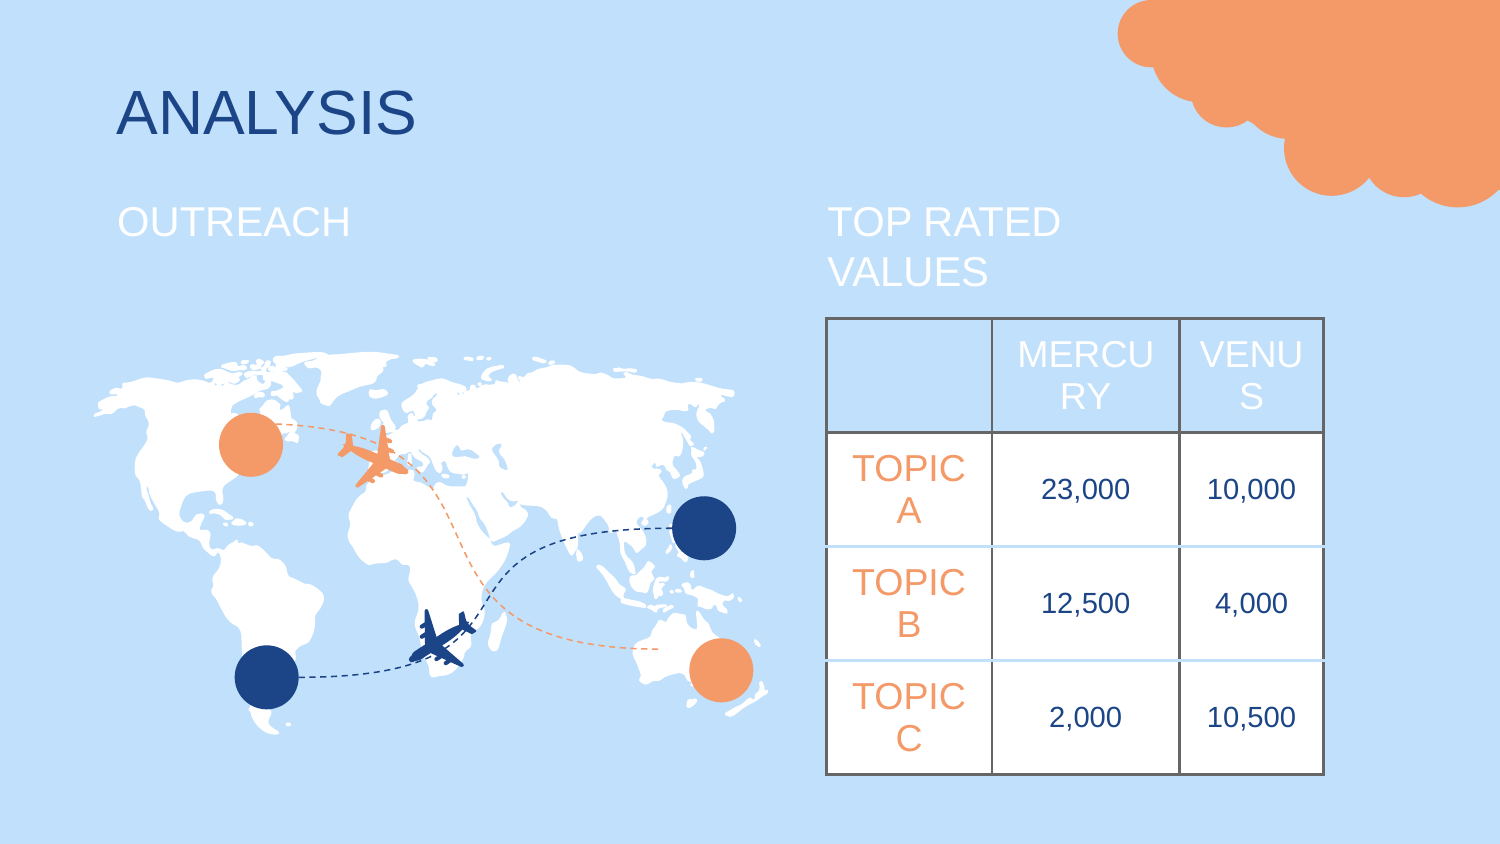

# ANALYSIS
TOP RATED VALUES
OUTREACH
|  | MERCURY | VENUS |
| --- | --- | --- |
| TOPIC A | 23,000 | 10,000 |
| TOPIC B | 12,500 | 4,000 |
| TOPIC C | 2,000 | 10,500 |